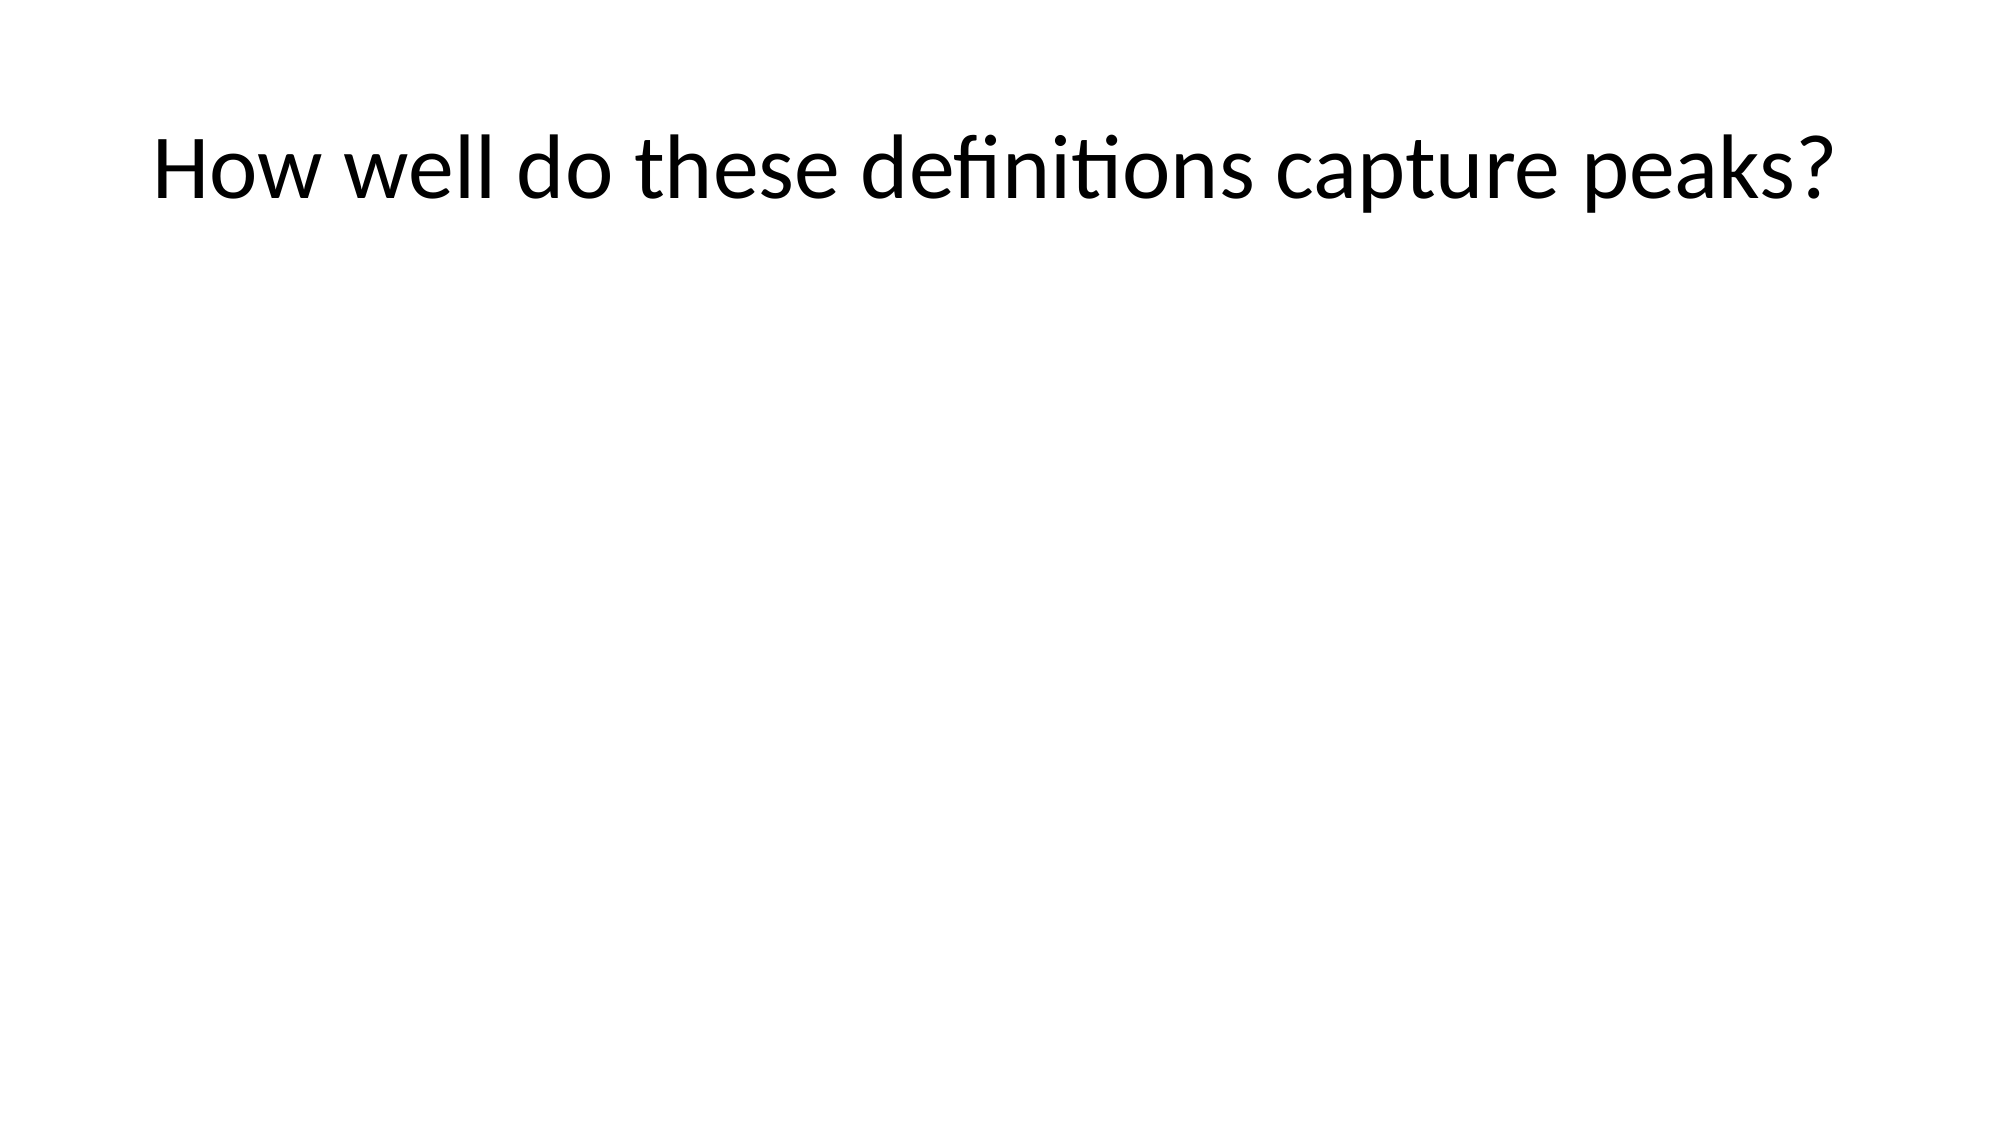

# How well do these definitions capture peaks?